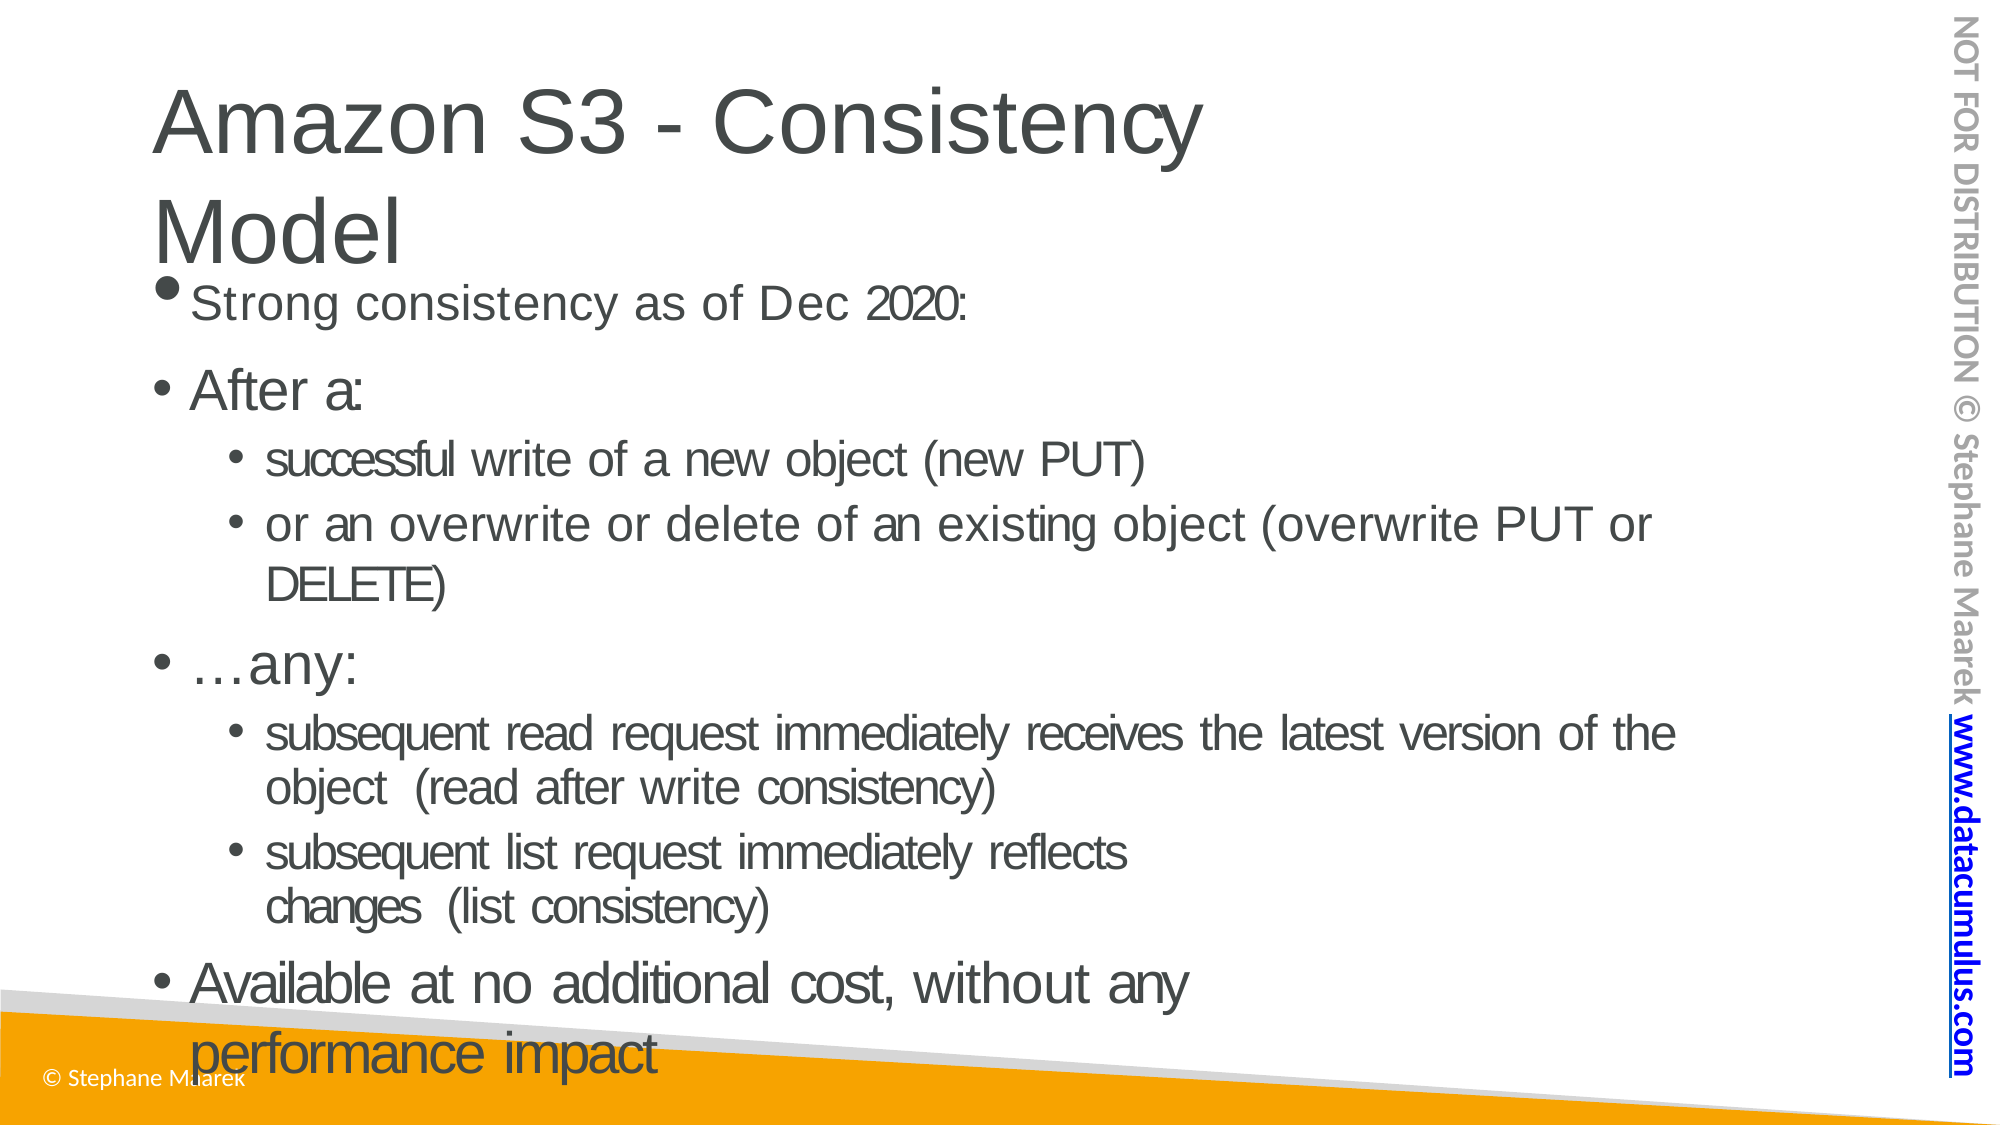

NOT FOR DISTRIBUTION © Stephane Maarek www.datacumulus.com
# Amazon S3 - Consistency Model
Strong consistency as of Dec 2020:
After a:
successful write of a new object (new PUT)
or an overwrite or delete of an existing object (overwrite PUT or DELETE)
…any:
subsequent read request immediately receives the latest version of the object  (read after write consistency)
subsequent list request immediately reflects changes  (list consistency)
Available at no additional cost, without any performance impact
© Stephane Maarek